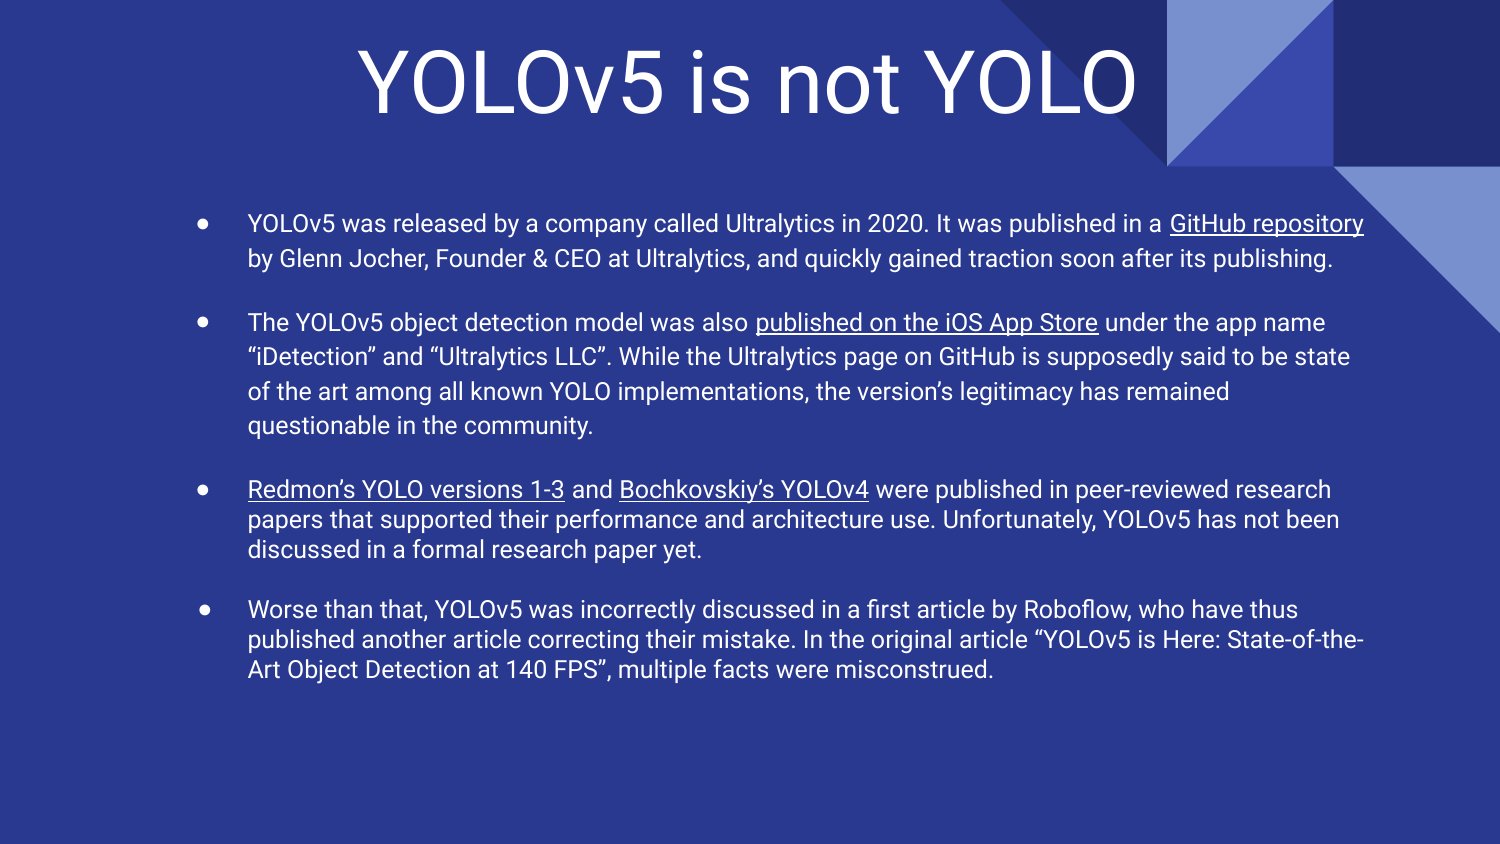

# YOLOv5 is not YOLO
YOLOv5 was released by a company called Ultralytics in 2020. It was published in a GitHub repository by Glenn Jocher, Founder & CEO at Ultralytics, and quickly gained traction soon after its publishing.
The YOLOv5 object detection model was also published on the iOS App Store under the app name “iDetection” and “Ultralytics LLC”. While the Ultralytics page on GitHub is supposedly said to be state of the art among all known YOLO implementations, the version’s legitimacy has remained questionable in the community.
Redmon’s YOLO versions 1-3 and Bochkovskiy’s YOLOv4 were published in peer-reviewed research papers that supported their performance and architecture use. Unfortunately, YOLOv5 has not been discussed in a formal research paper yet.
Worse than that, YOLOv5 was incorrectly discussed in a first article by Roboflow, who have thus published another article correcting their mistake. In the original article “YOLOv5 is Here: State-of-the-Art Object Detection at 140 FPS”, multiple facts were misconstrued.